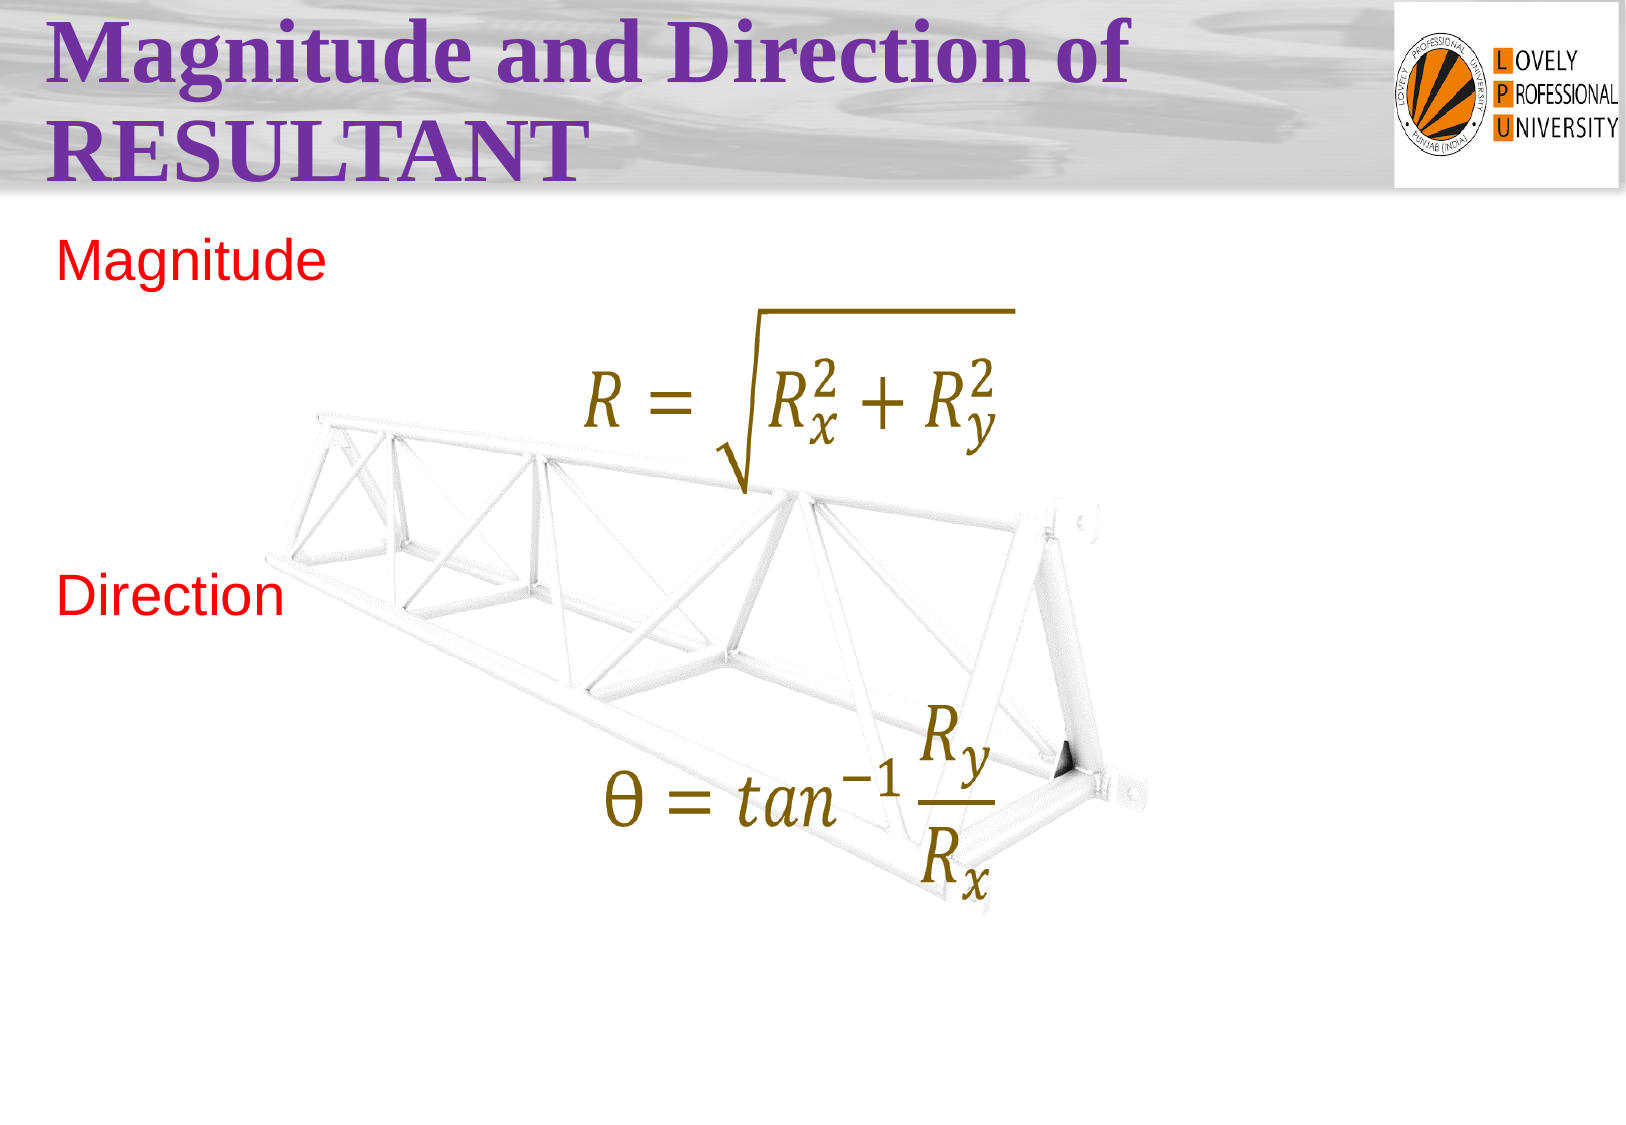

# Magnitude and Direction of RESULTANT
Magnitude

Direction